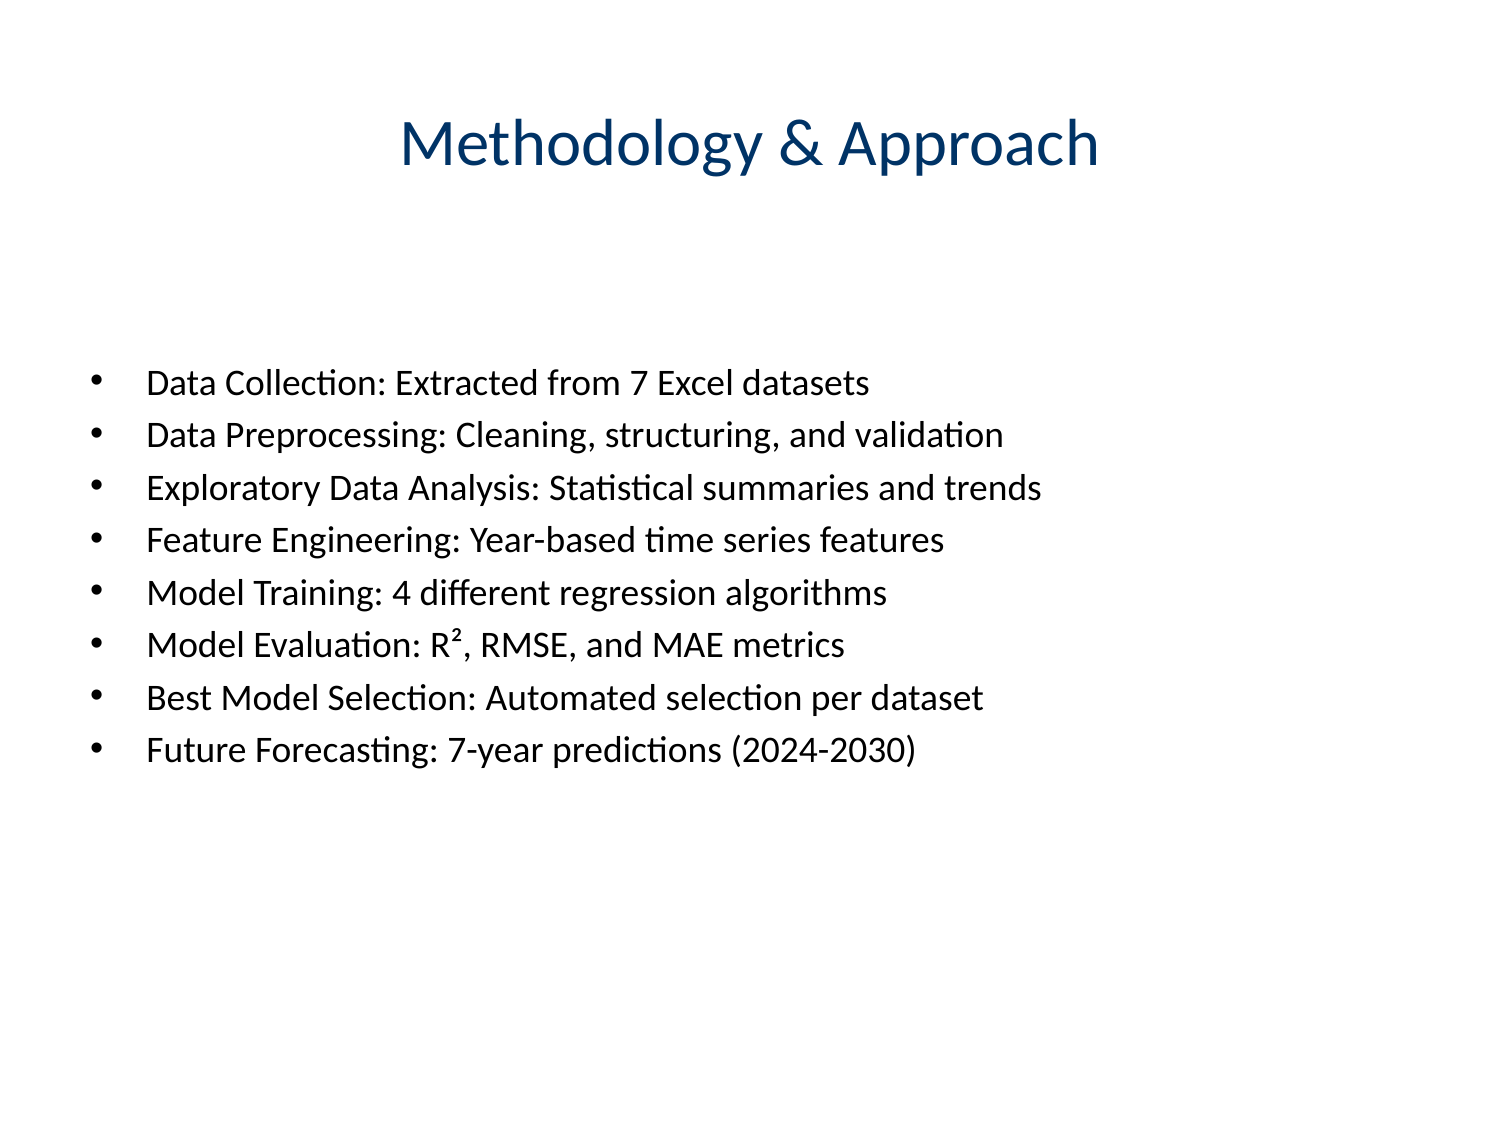

# Methodology & Approach

Data Collection: Extracted from 7 Excel datasets
Data Preprocessing: Cleaning, structuring, and validation
Exploratory Data Analysis: Statistical summaries and trends
Feature Engineering: Year-based time series features
Model Training: 4 different regression algorithms
Model Evaluation: R², RMSE, and MAE metrics
Best Model Selection: Automated selection per dataset
Future Forecasting: 7-year predictions (2024-2030)